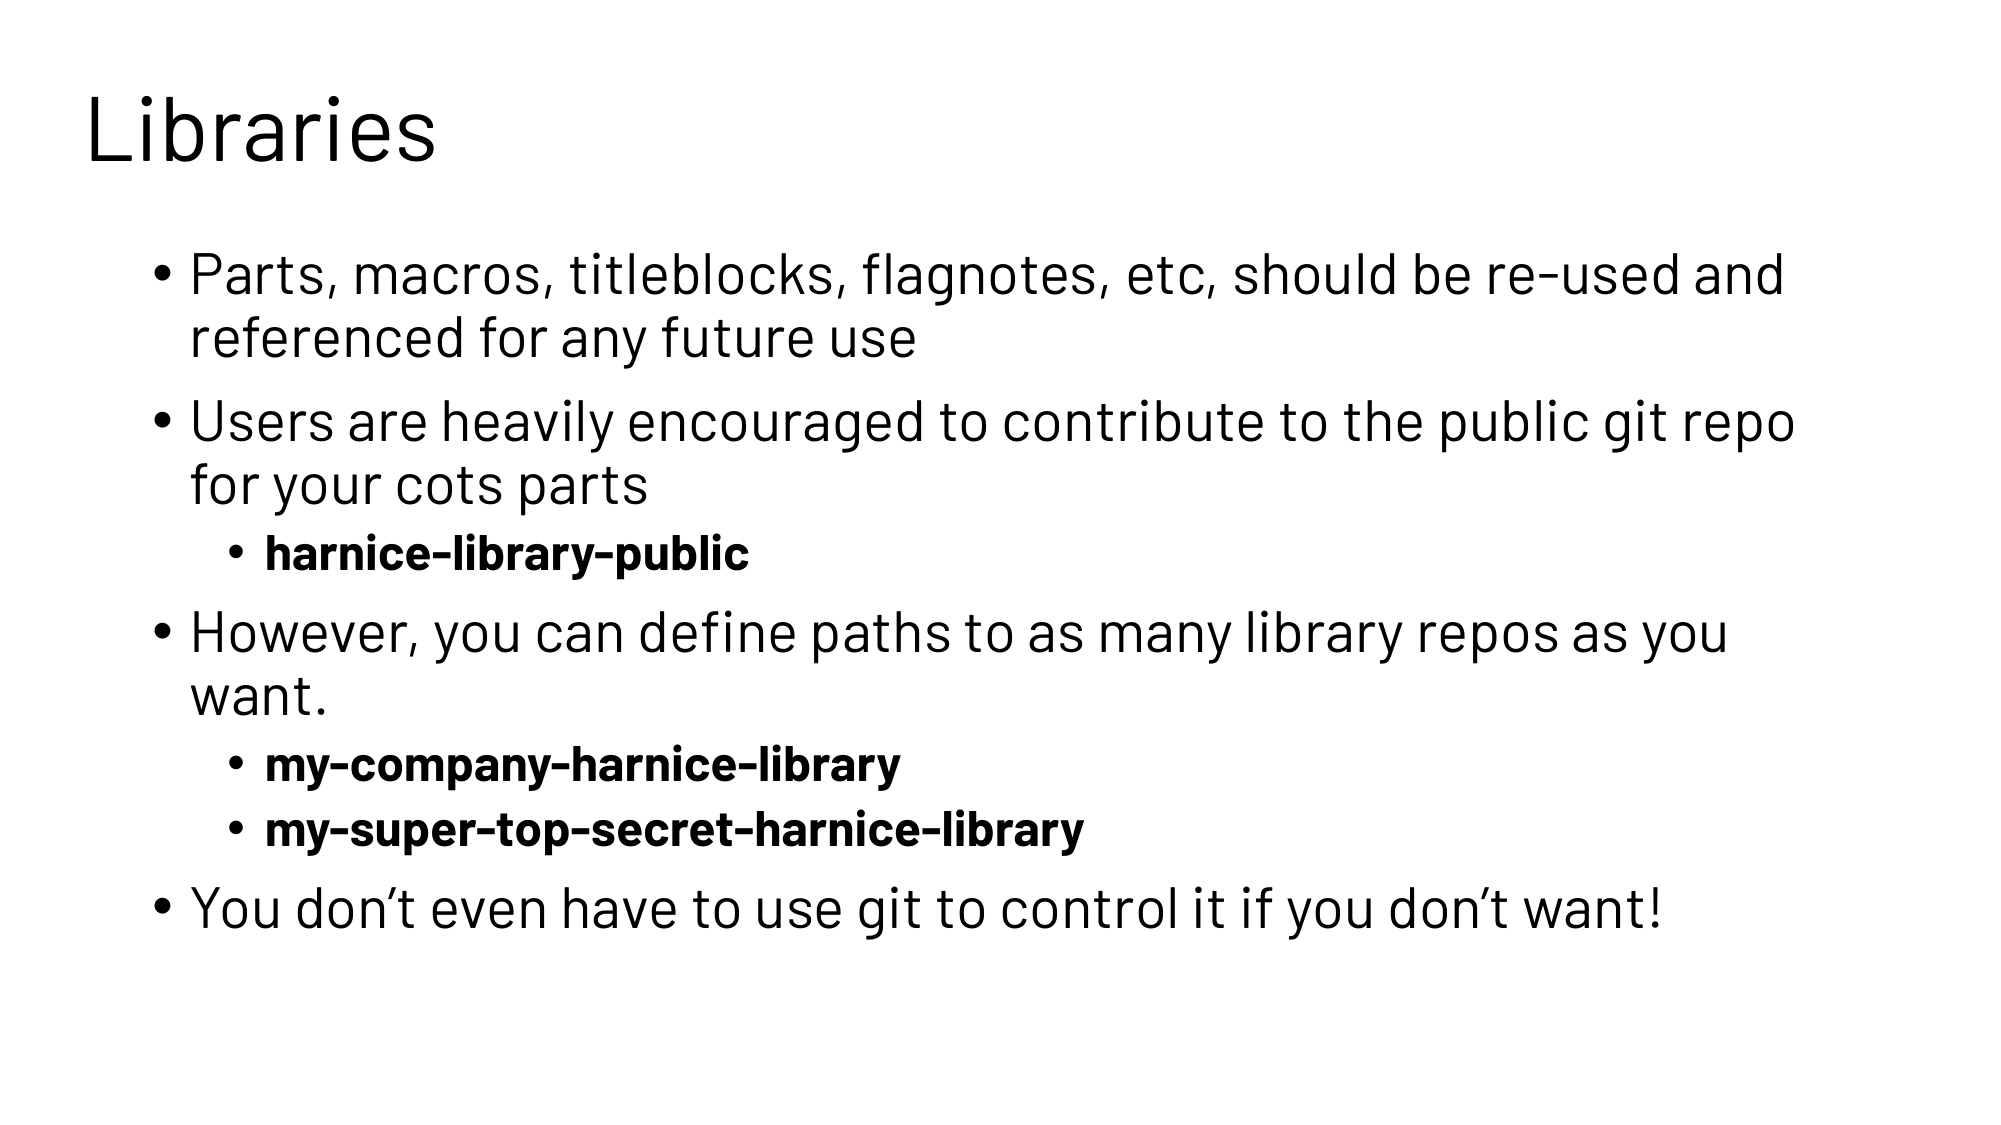

# Libraries
Parts, macros, titleblocks, flagnotes, etc, should be re-used and referenced for any future use
Users are heavily encouraged to contribute to the public git repo for your cots parts
harnice-library-public
However, you can define paths to as many library repos as you want.
my-company-harnice-library
my-super-top-secret-harnice-library
You don’t even have to use git to control it if you don’t want!